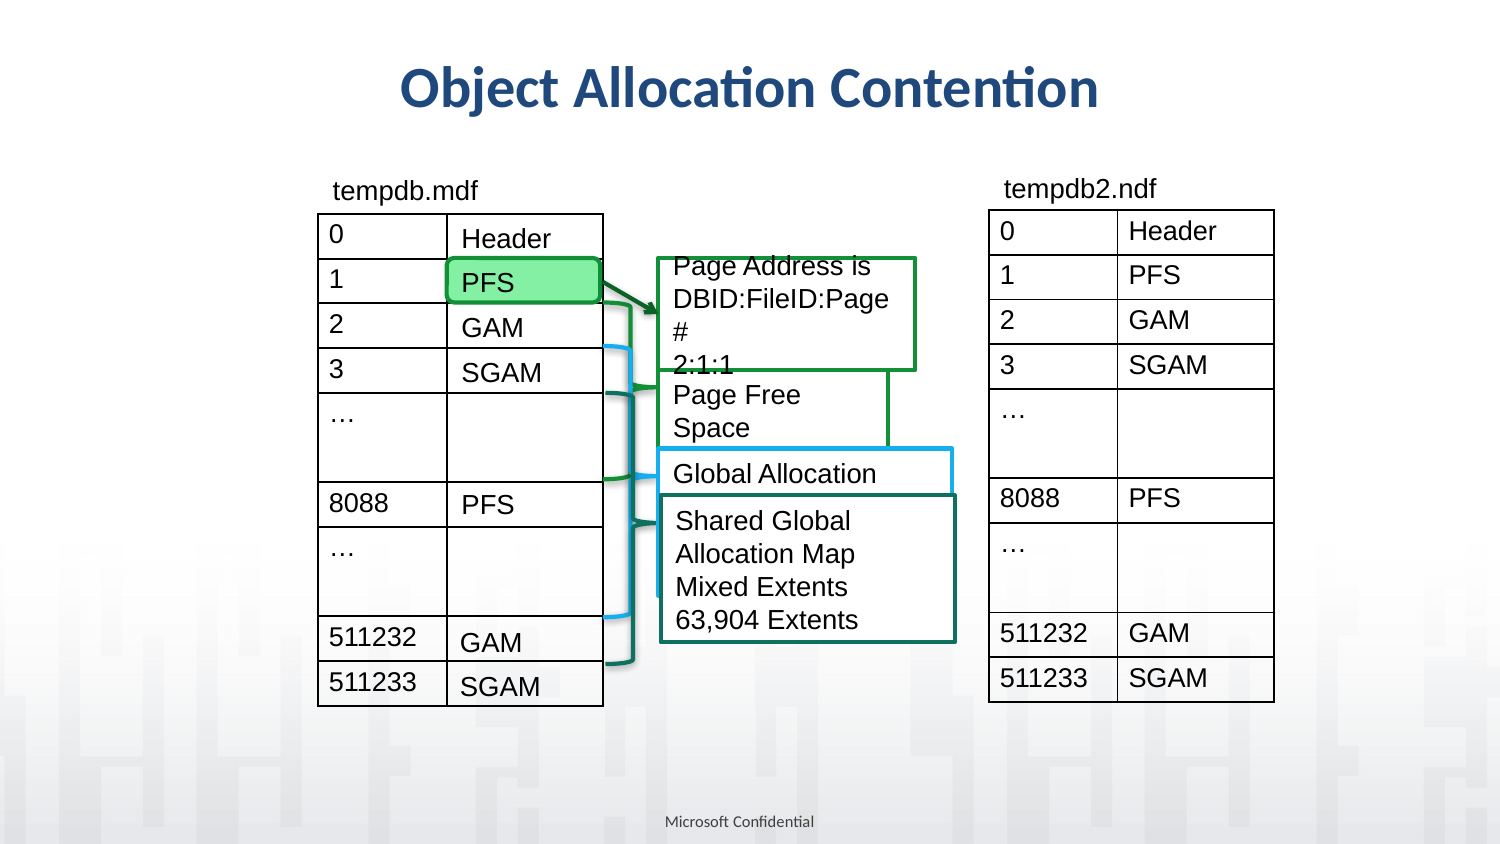

# Object Allocation Contention
tempdb2.ndf
tempdb.mdf
| 0 | Header |
| --- | --- |
| 1 | PFS |
| 2 | GAM |
| 3 | SGAM |
| … |  |
| 8088 | PFS |
| … |  |
| 511232 | GAM |
| 511233 | SGAM |
Header
| 0 |  |
| --- | --- |
| 1 |  |
| 2 |  |
| 3 |  |
| … |  |
| 8088 |  |
| … |  |
| 511232 |  |
| 511233 |  |
PFS

Page Address is
DBID:FileID:Page#
2:1:1
GAM

SGAM
Page Free Space
8,087 Pages

Global Allocation Map
Uniform Extents
63,904 Extents
PFS
Shared Global Allocation Map
Mixed Extents
63,904 Extents
GAM
SGAM